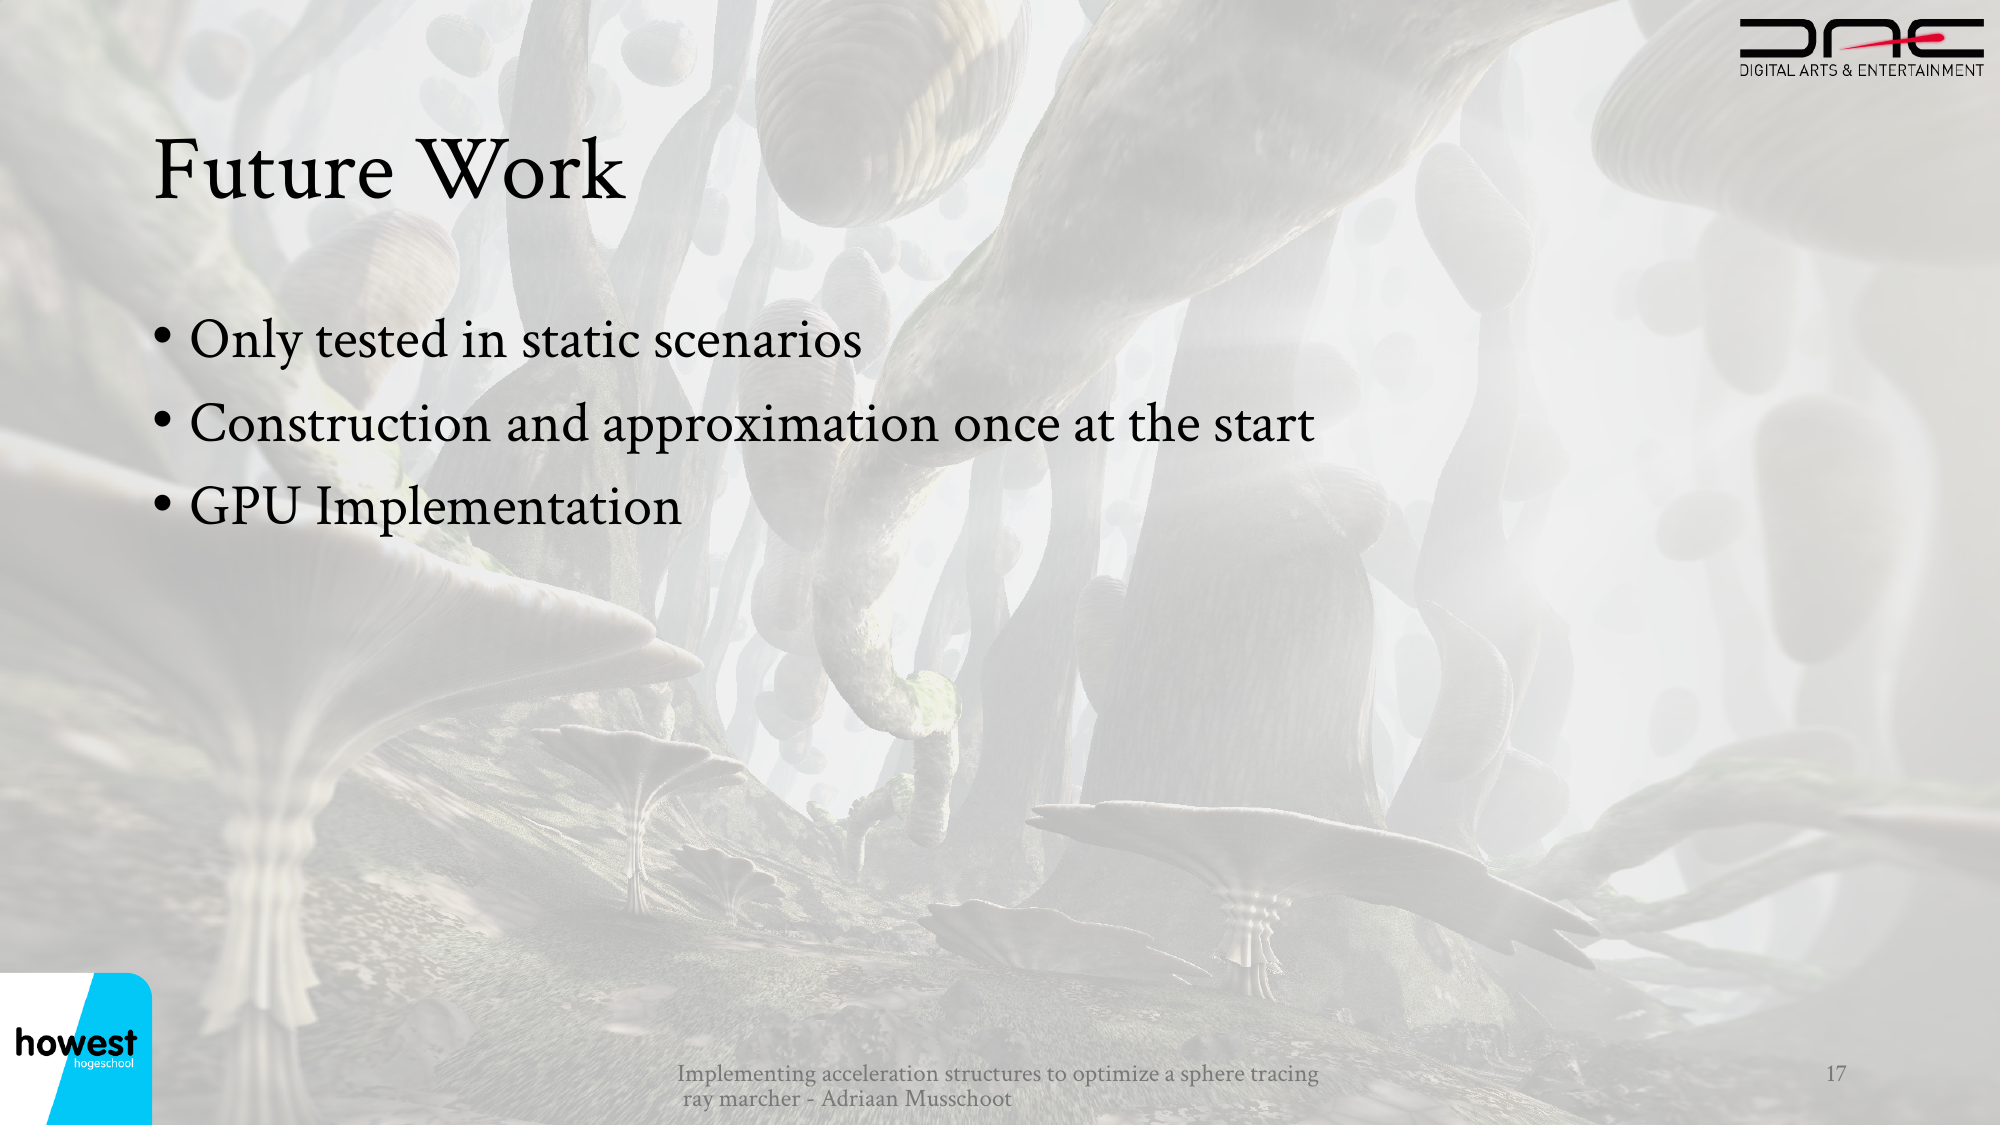

# Future Work
Only tested in static scenarios
Construction and approximation once at the start
GPU Implementation

Implementing acceleration structures to optimize a sphere tracing ray marcher - Adriaan Musschoot
17